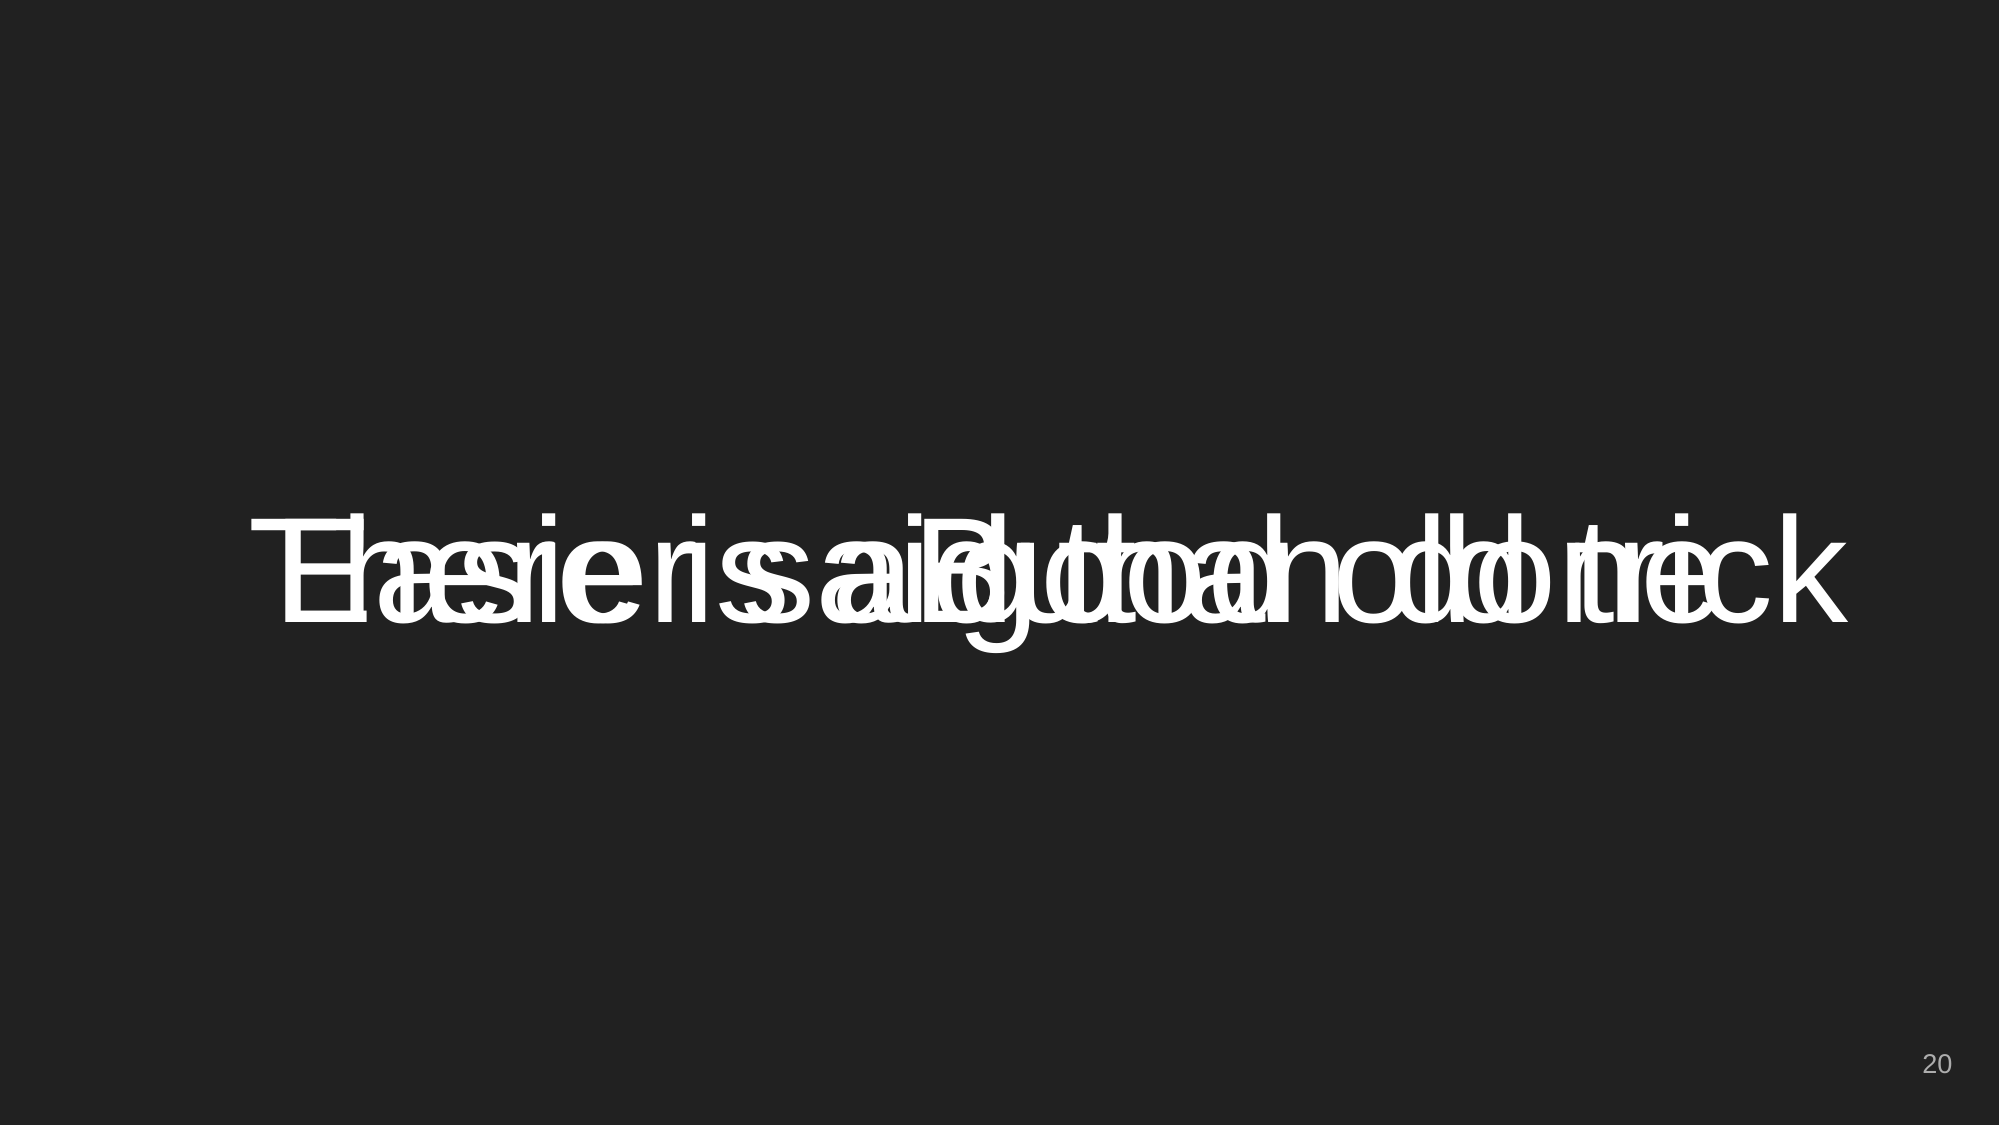

# Easier said than done
There is a good old trick
But
20